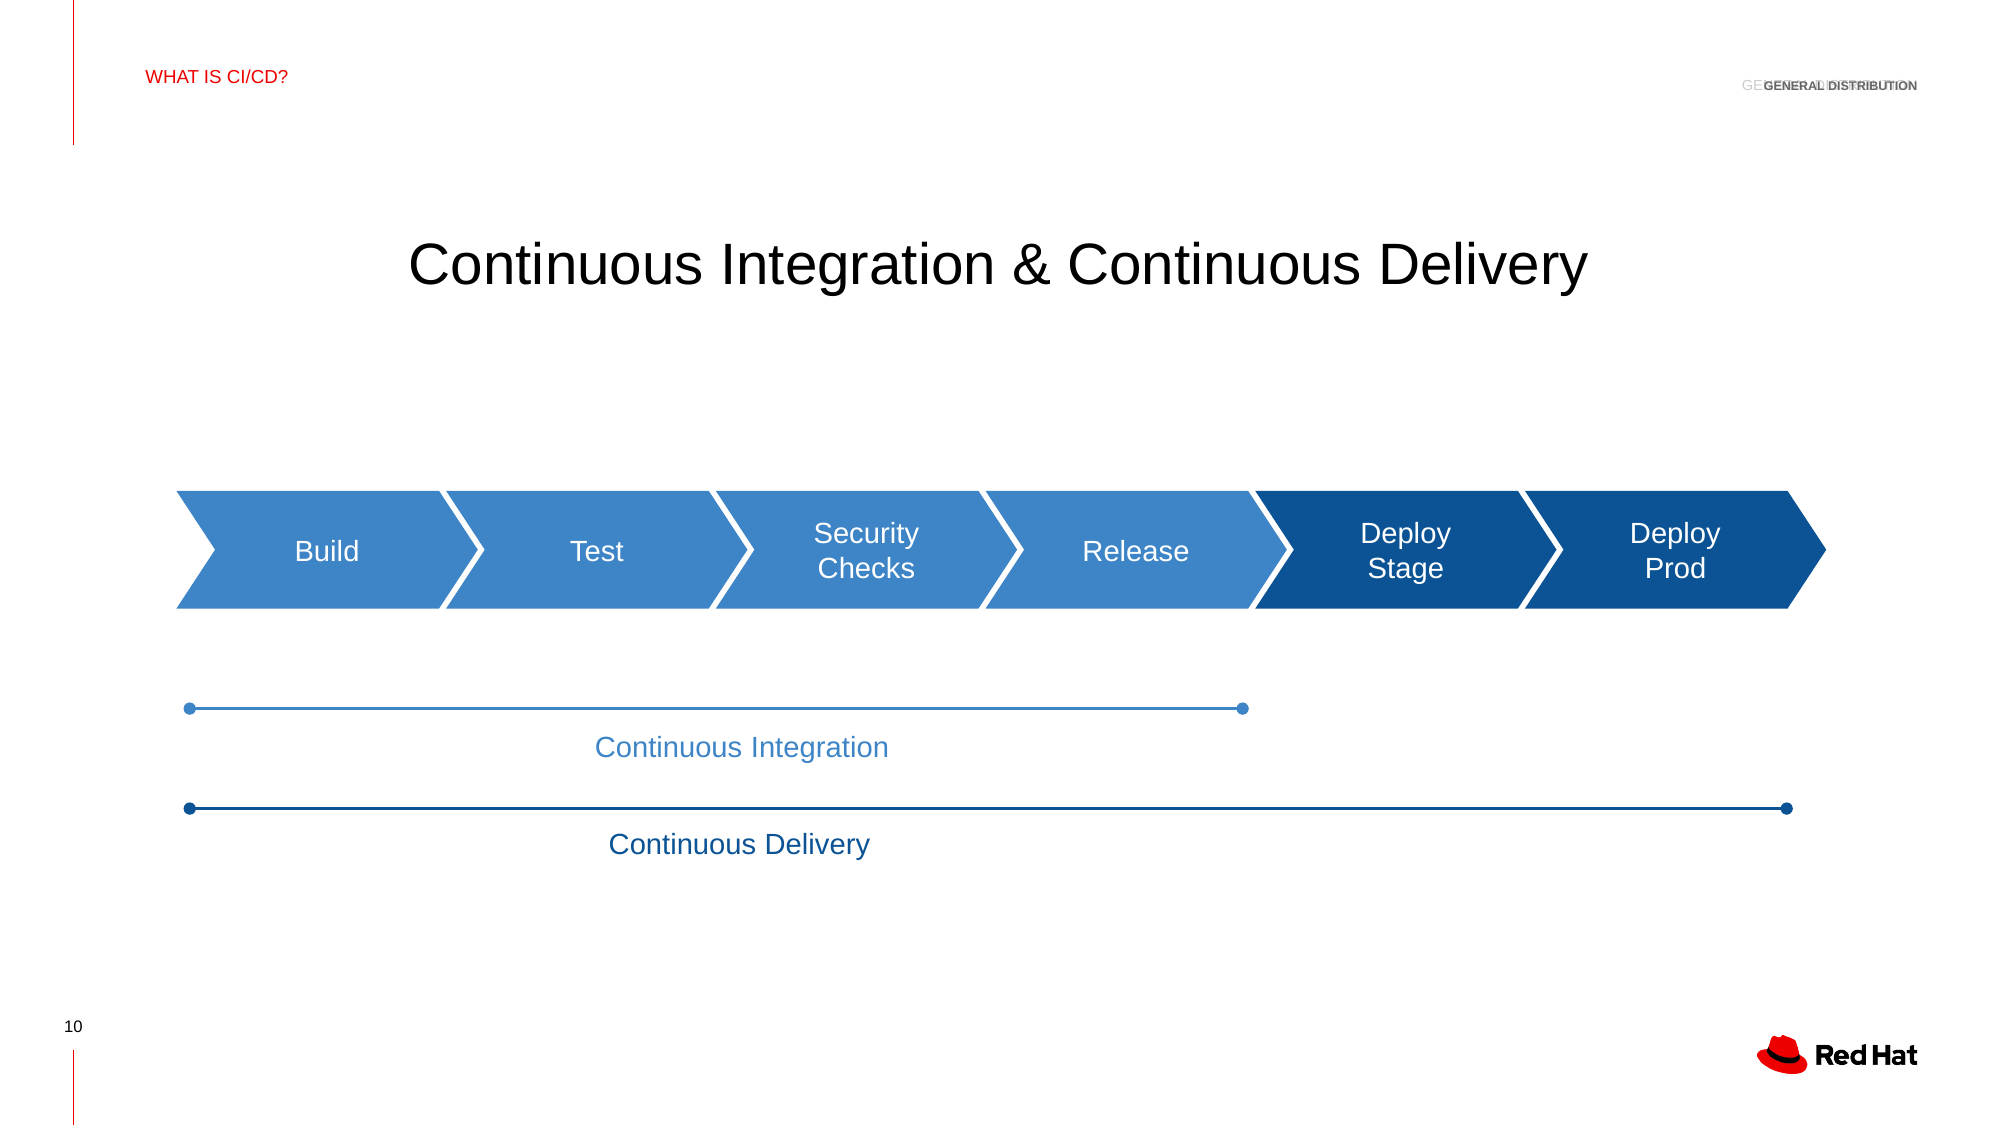

WHAT IS CI/CD?
Continuous Integration & Continuous Delivery
Build
Test
Security Checks
Release
Deploy
Stage
Deploy
Prod
Continuous Integration
Continuous Delivery
10